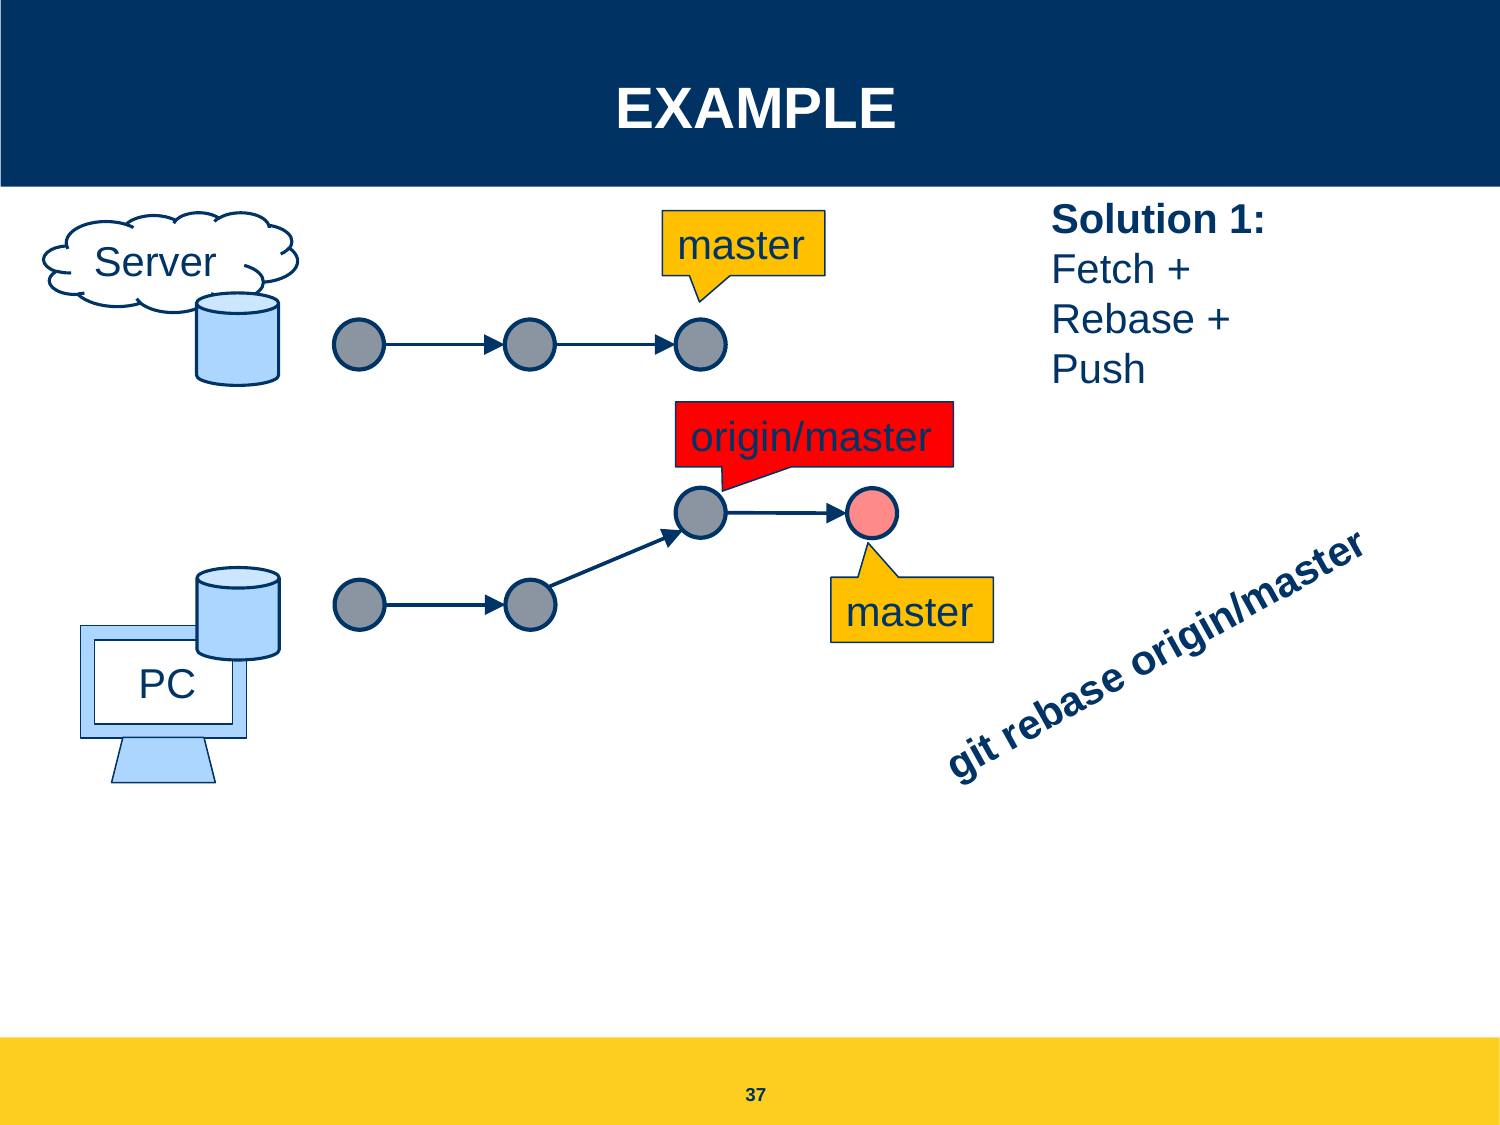

# Example
Solution 1:
Fetch +
Rebase +
Push
master
Server

origin/master

master

git rebase origin/master

PC

37